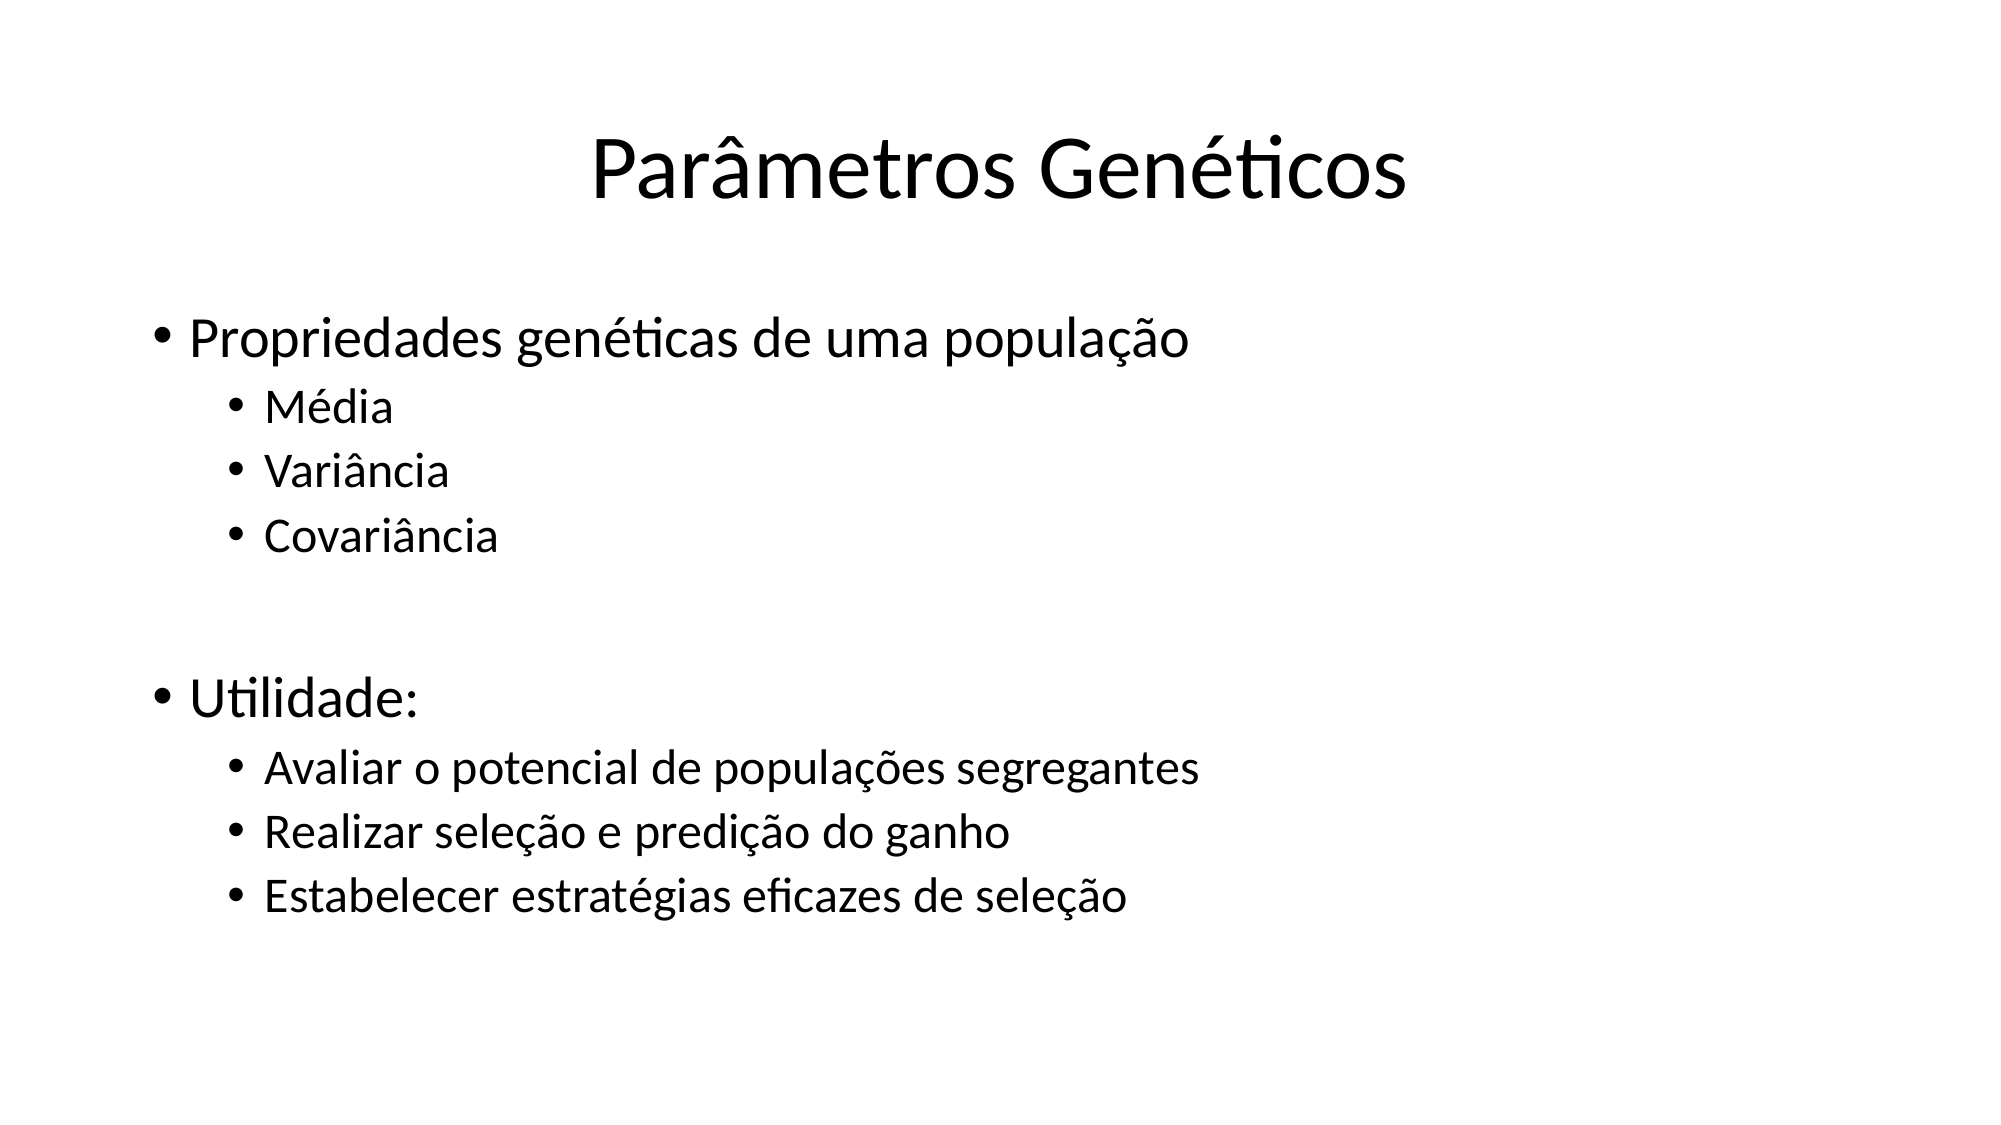

# Parâmetros Genéticos
Propriedades genéticas de uma população
Média
Variância
Covariância

Utilidade:
Avaliar o potencial de populações segregantes
Realizar seleção e predição do ganho
Estabelecer estratégias eficazes de seleção